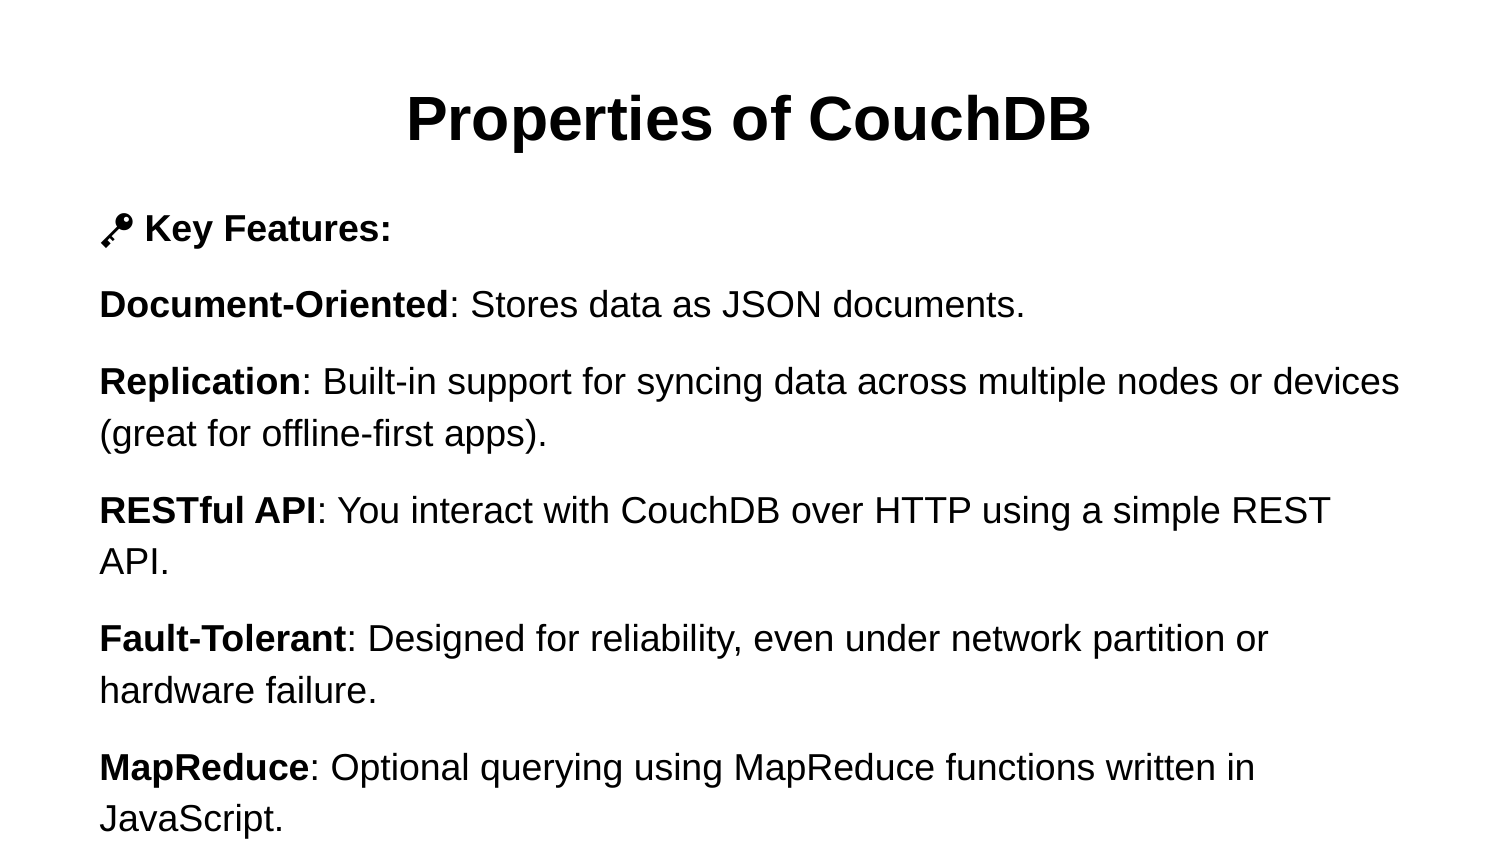

# Properties of CouchDB
🔑 Key Features:
Document-Oriented: Stores data as JSON documents.
Replication: Built-in support for syncing data across multiple nodes or devices (great for offline-first apps).
RESTful API: You interact with CouchDB over HTTP using a simple REST API.
Fault-Tolerant: Designed for reliability, even under network partition or hardware failure.
MapReduce: Optional querying using MapReduce functions written in JavaScript.
Clusterable: CouchDB 2.x+ supports horizontal scaling via clustering.